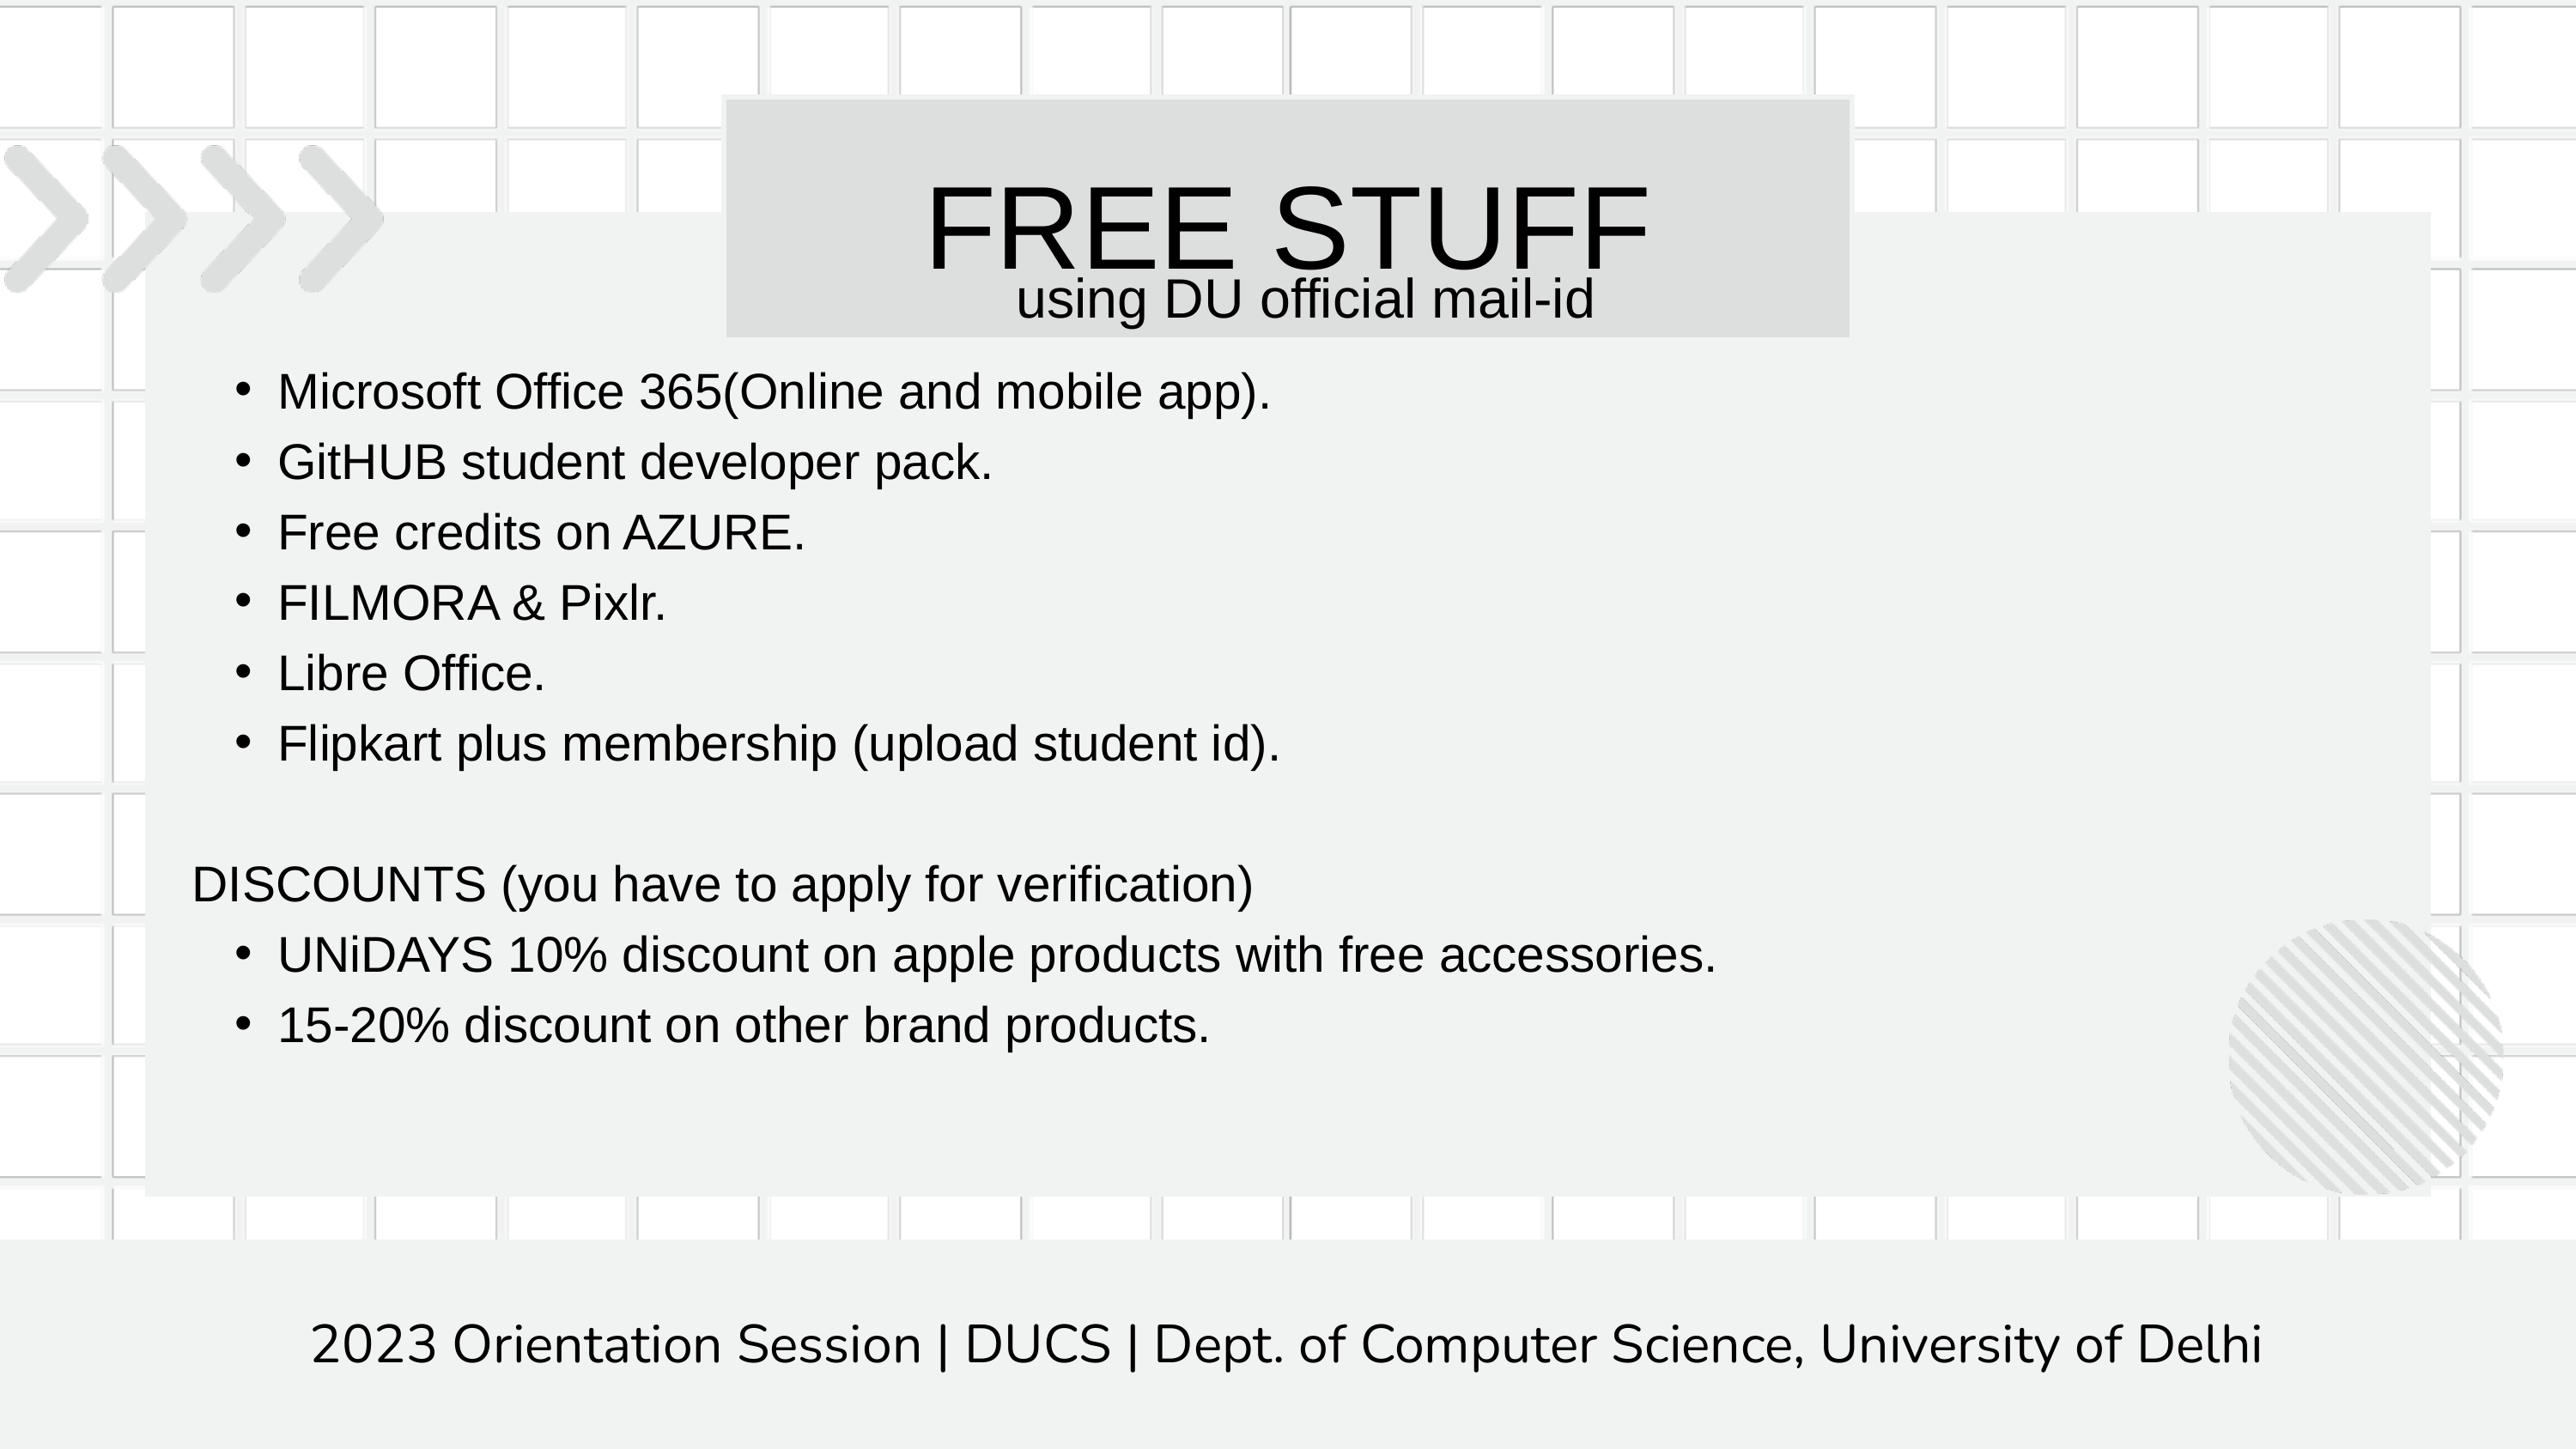

FREE STUFF

using DU official mail-id

Microsoft Office 365(Online and mobile app).
GitHUB student developer pack.
Free credits on AZURE.
FILMORA & Pixlr.
Libre Office.
Flipkart plus membership (upload student id).

DISCOUNTS (you have to apply for verification)
UNiDAYS 10% discount on apple products with free accessories.
15-20% discount on other brand products.

2023 Orientation Session | DUCS | Dept. of Computer Science, University of Delhi